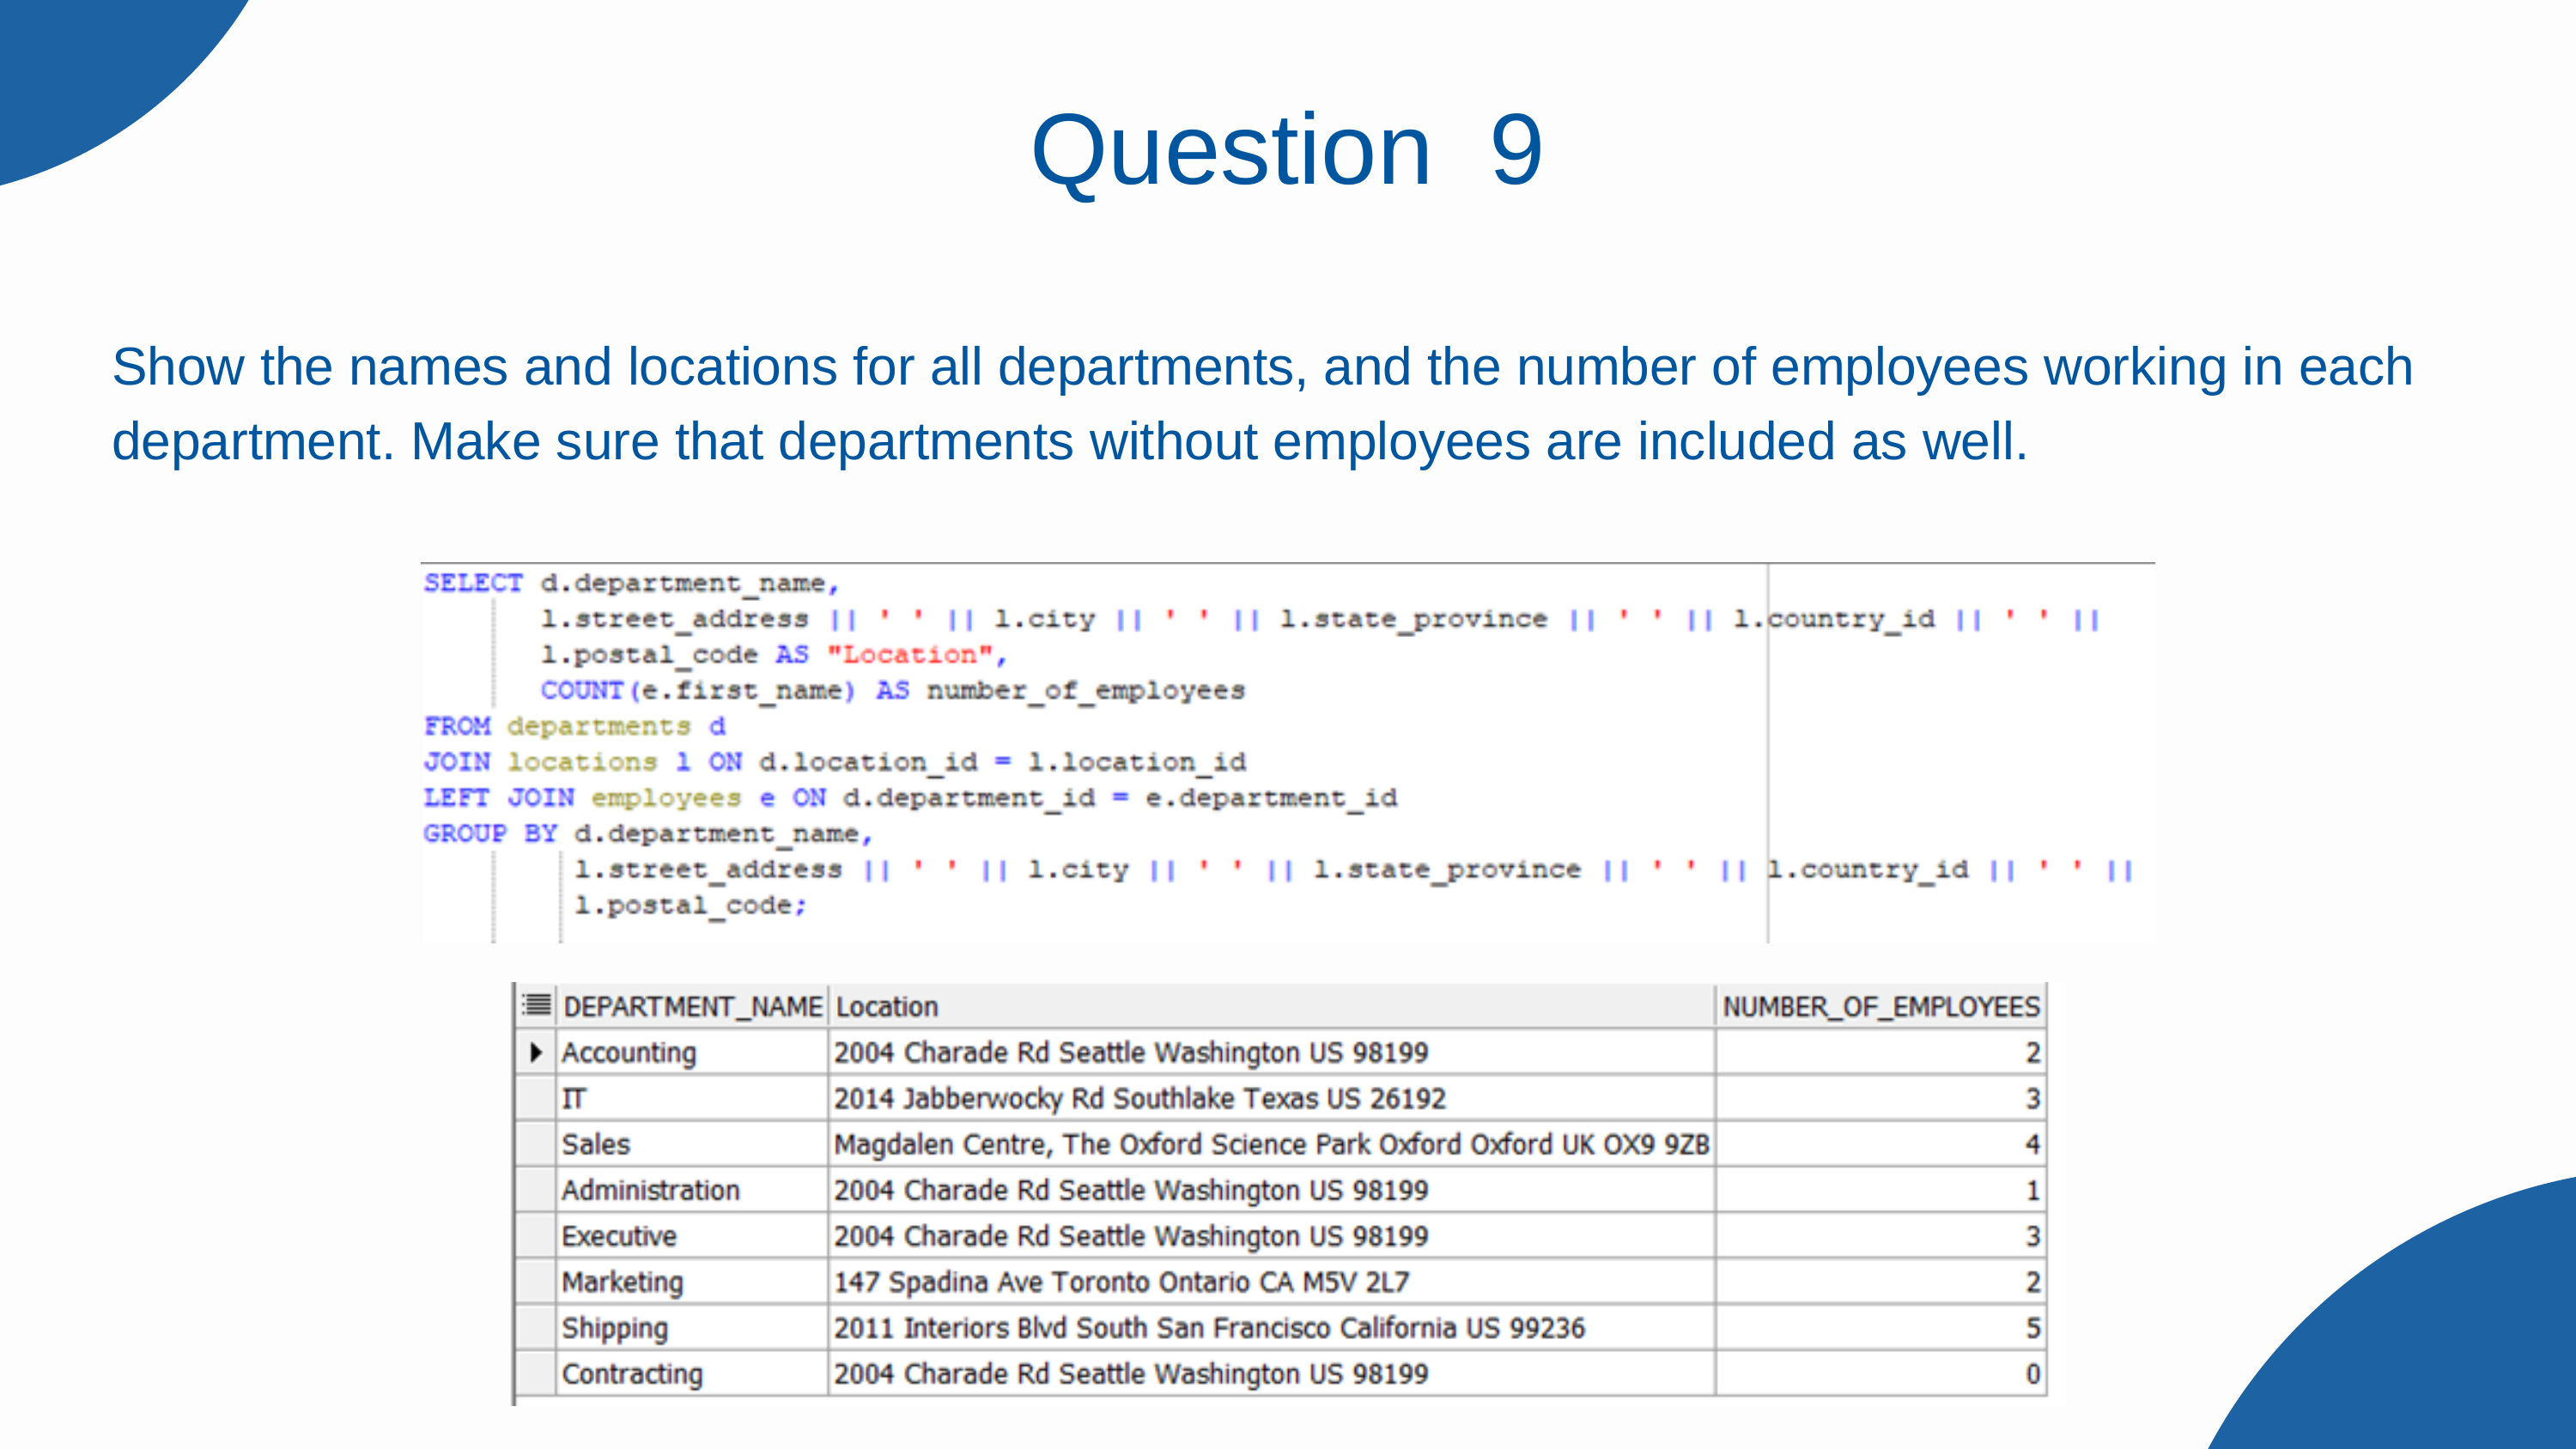

Question  9
Show the names and locations for all departments, and the number of employees working in each department. Make sure that departments without employees are included as well.